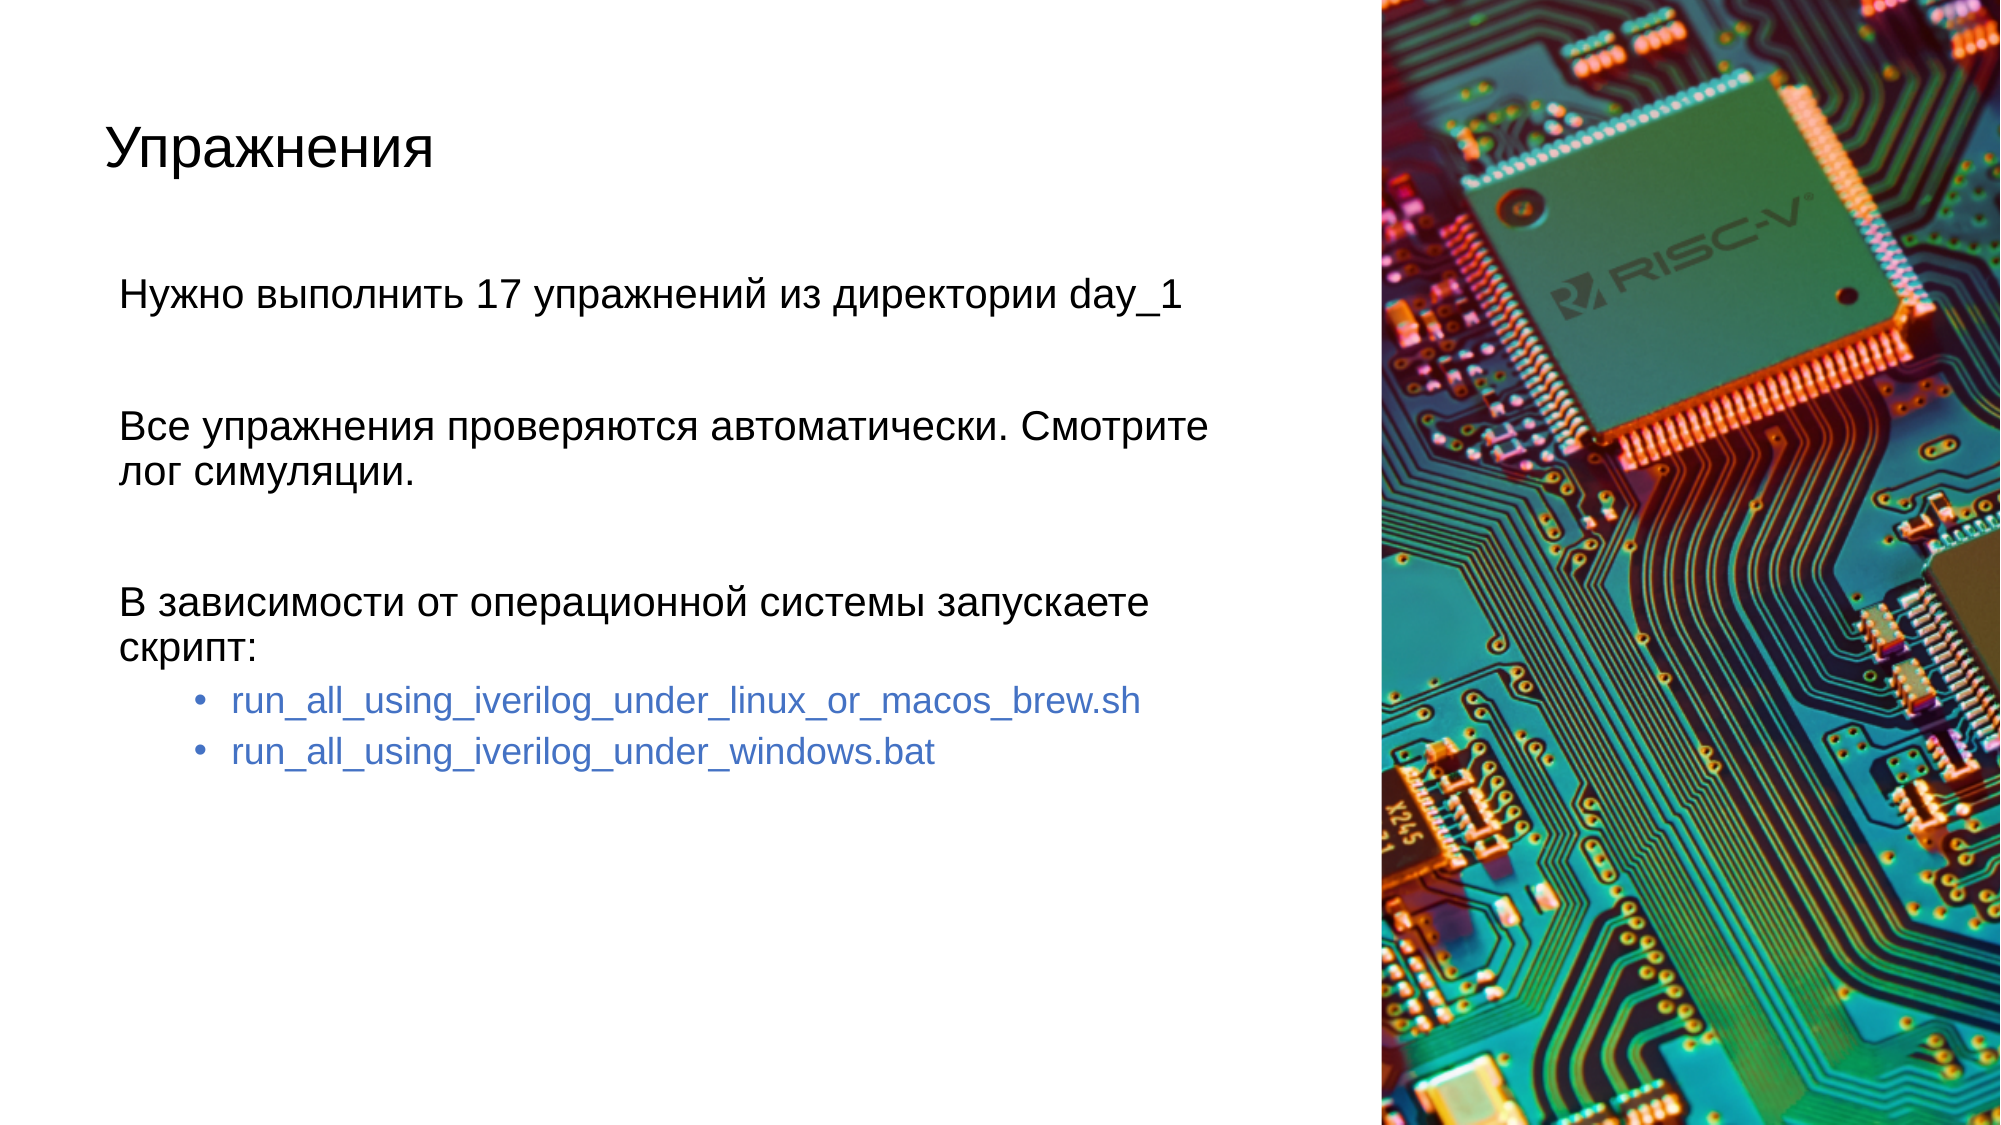

Упражнения
Нужно выполнить 17 упражнений из директории day_1

Все упражнения проверяются автоматически. Смотрите лог симуляции.

В зависимости от операционной системы запускаете скрипт:
run_all_using_iverilog_under_linux_or_macos_brew.sh
run_all_using_iverilog_under_windows.bat